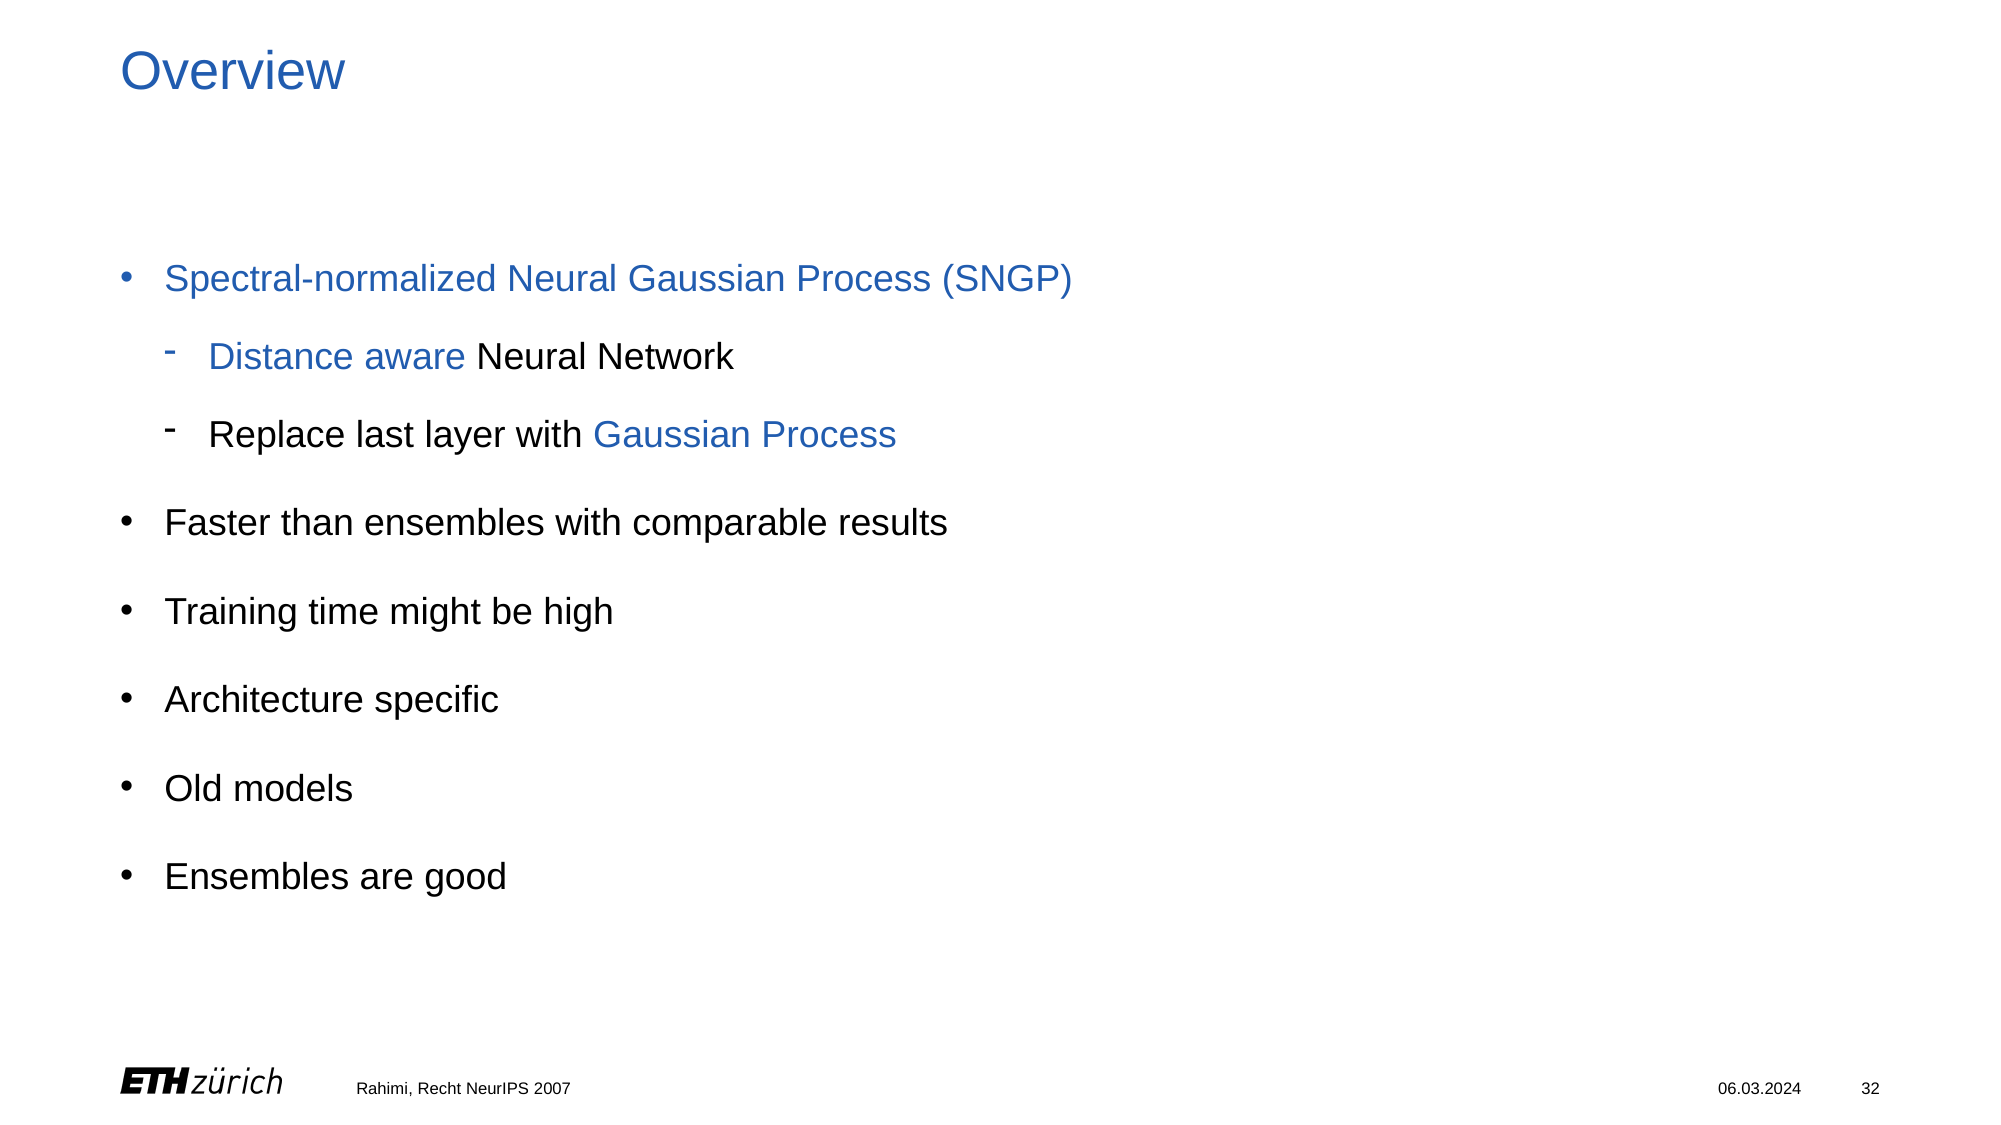

# Overview
Spectral-normalized Neural Gaussian Process (SNGP)
Distance aware Neural Network
Replace last layer with Gaussian Process
Faster than ensembles with comparable results
Training time might be high
Architecture specific
Old models
Ensembles are good
Rahimi, Recht NeurIPS 2007
06.03.2024
32